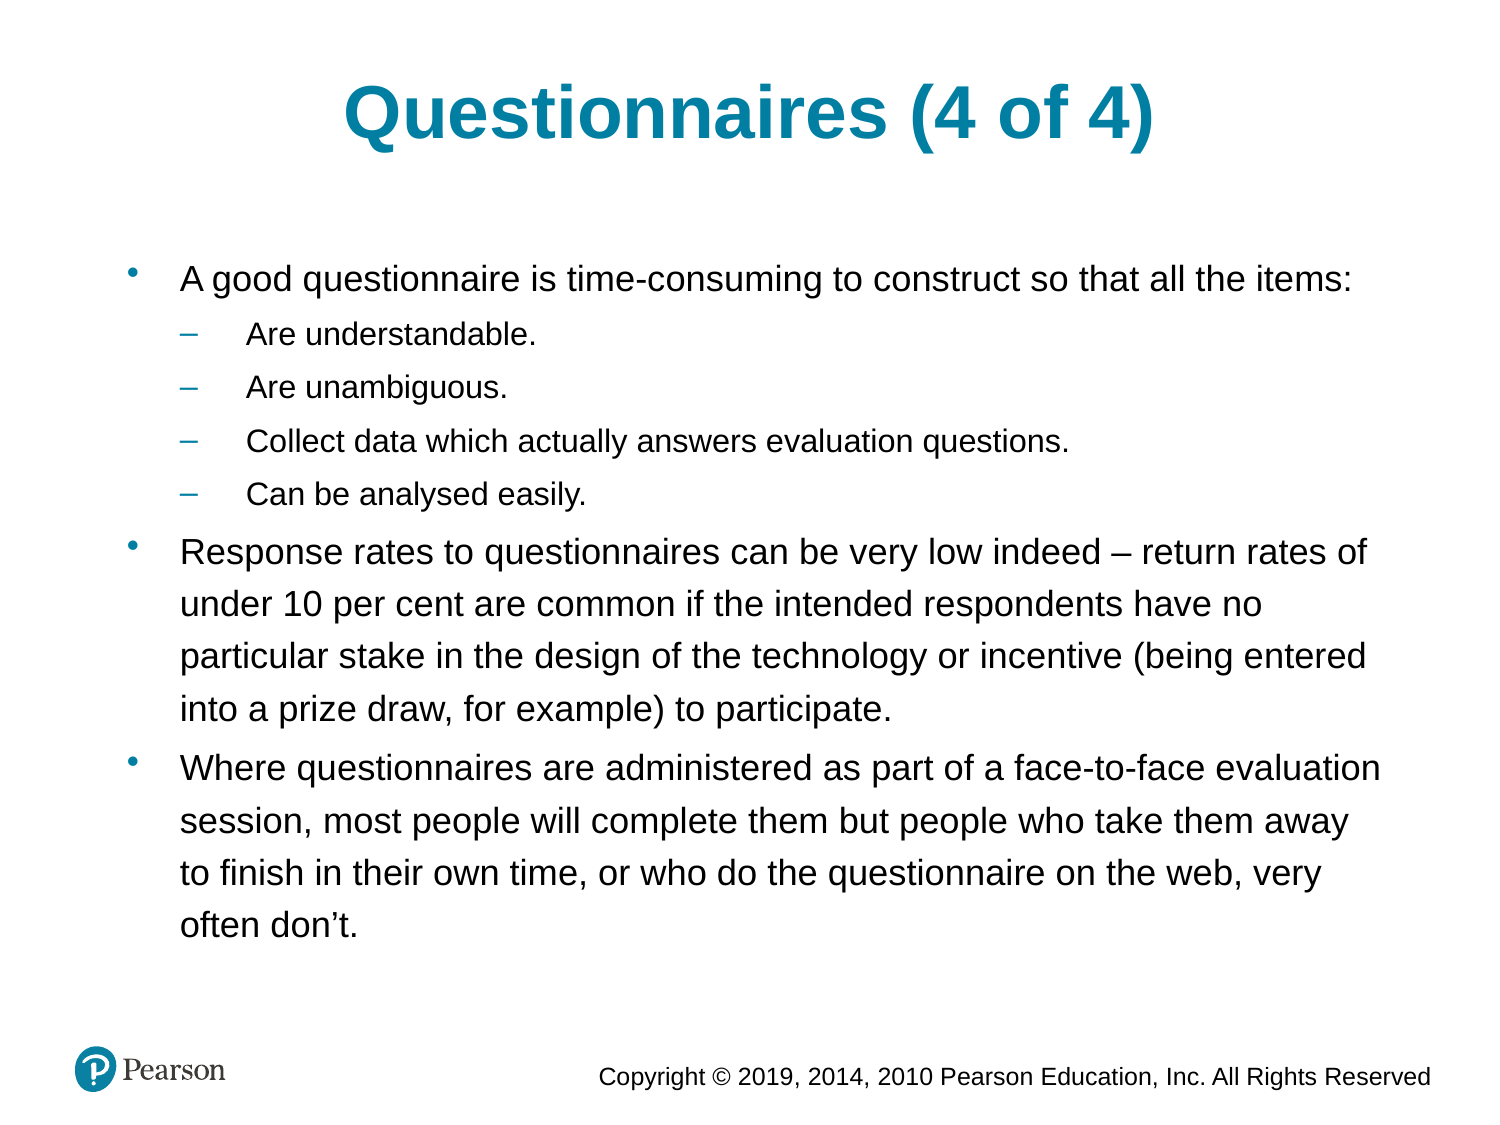

Questionnaires (4 of 4)
A good questionnaire is time-consuming to construct so that all the items:
Are understandable.
Are unambiguous.
Collect data which actually answers evaluation questions.
Can be analysed easily.
Response rates to questionnaires can be very low indeed – return rates of under 10 per cent are common if the intended respondents have no particular stake in the design of the technology or incentive (being entered into a prize draw, for example) to participate.
Where questionnaires are administered as part of a face-to-face evaluation session, most people will complete them but people who take them away to finish in their own time, or who do the questionnaire on the web, very often don’t.